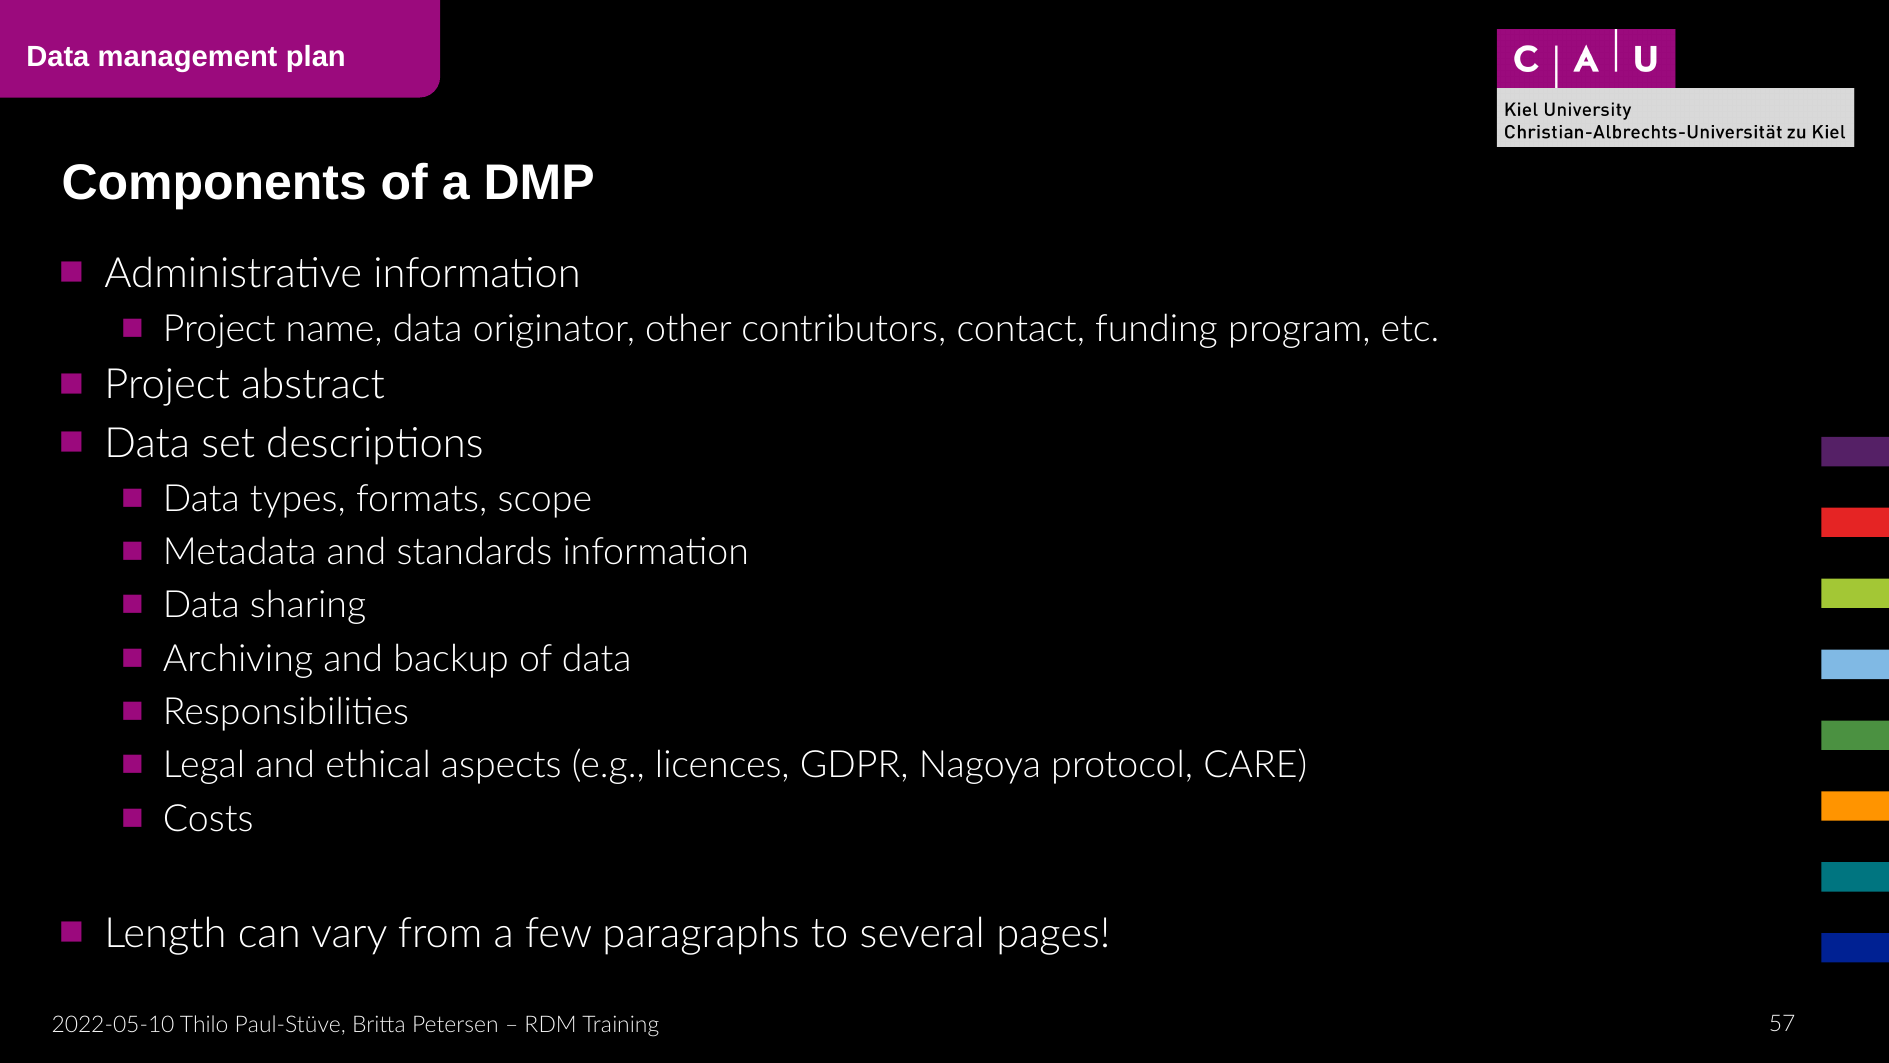

Data management plan
# Components of a DMP
Administrative information
Project name, data originator, other contributors, contact, funding program, etc.
Project abstract
Data set descriptions
Data types, formats, scope
Metadata and standards information
Data sharing
Archiving and backup of data
Responsibilities
Legal and ethical aspects (e.g., licences, GDPR, Nagoya protocol, CARE)
Costs

Length can vary from a few paragraphs to several pages!
57